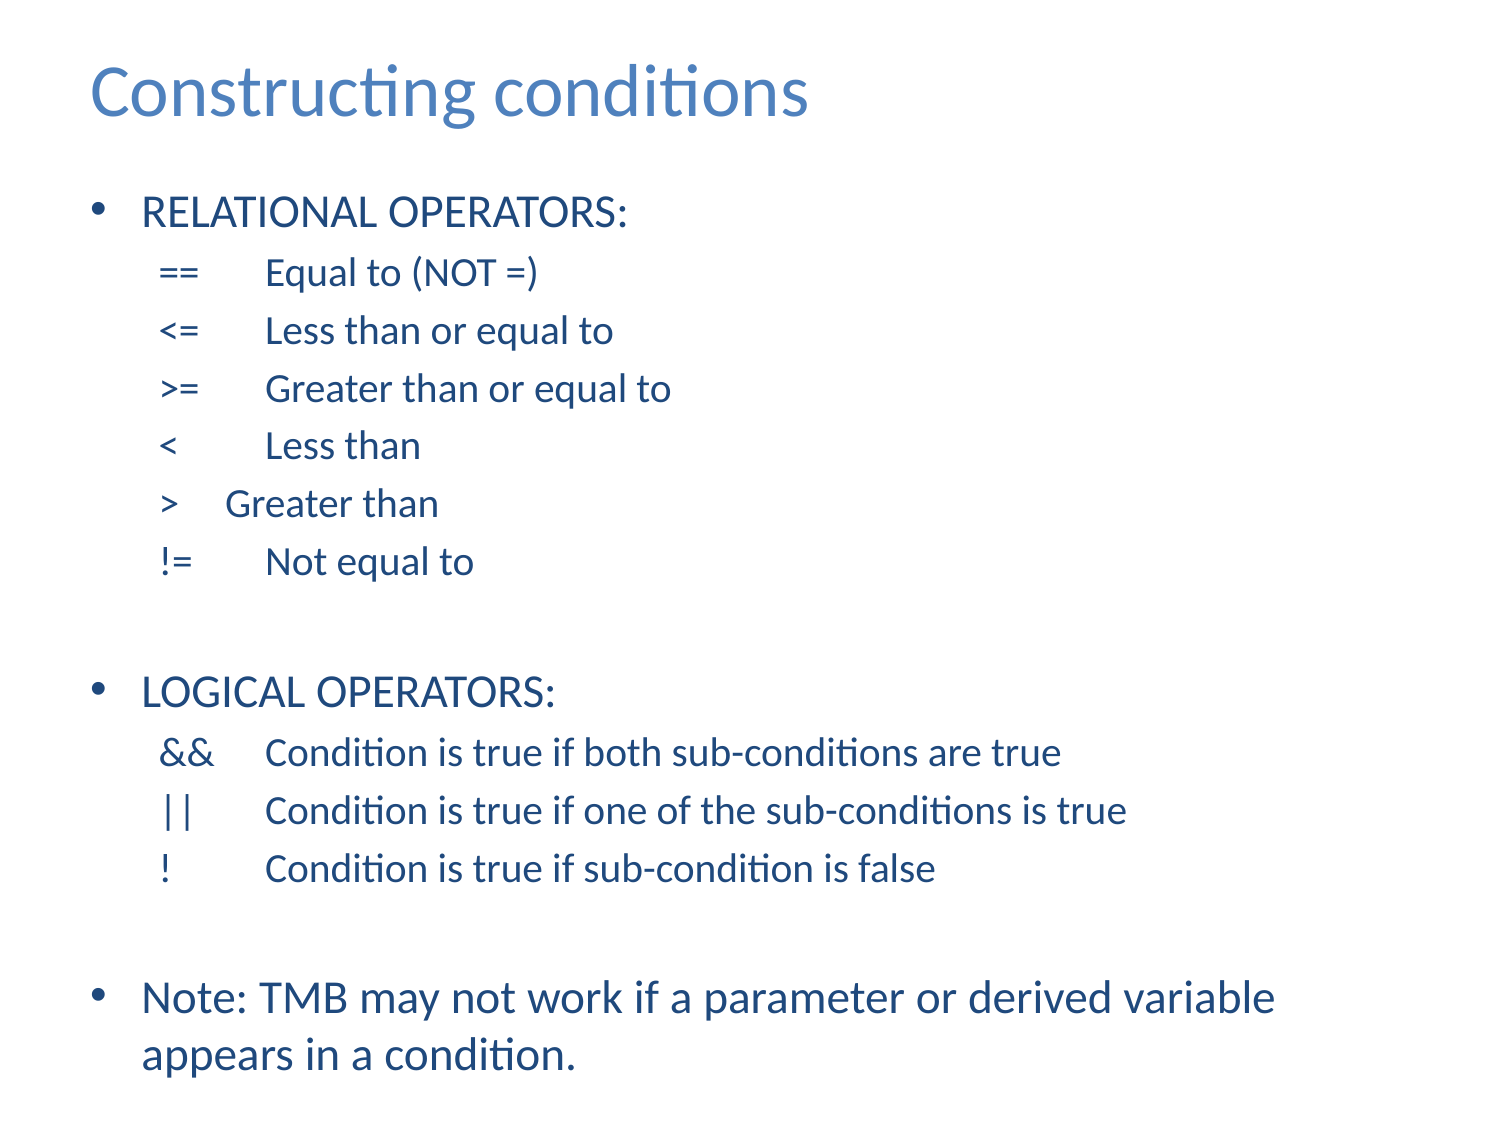

# Constructing conditions
RELATIONAL OPERATORS:
==	Equal to (NOT =)
<=	Less than or equal to
>=	Greater than or equal to
<	Less than
>     Greater than
!=	Not equal to

LOGICAL OPERATORS:
&& 	Condition is true if both sub-conditions are true
||	Condition is true if one of the sub-conditions is true
!	Condition is true if sub-condition is false

Note: TMB may not work if a parameter or derived variable appears in a condition.